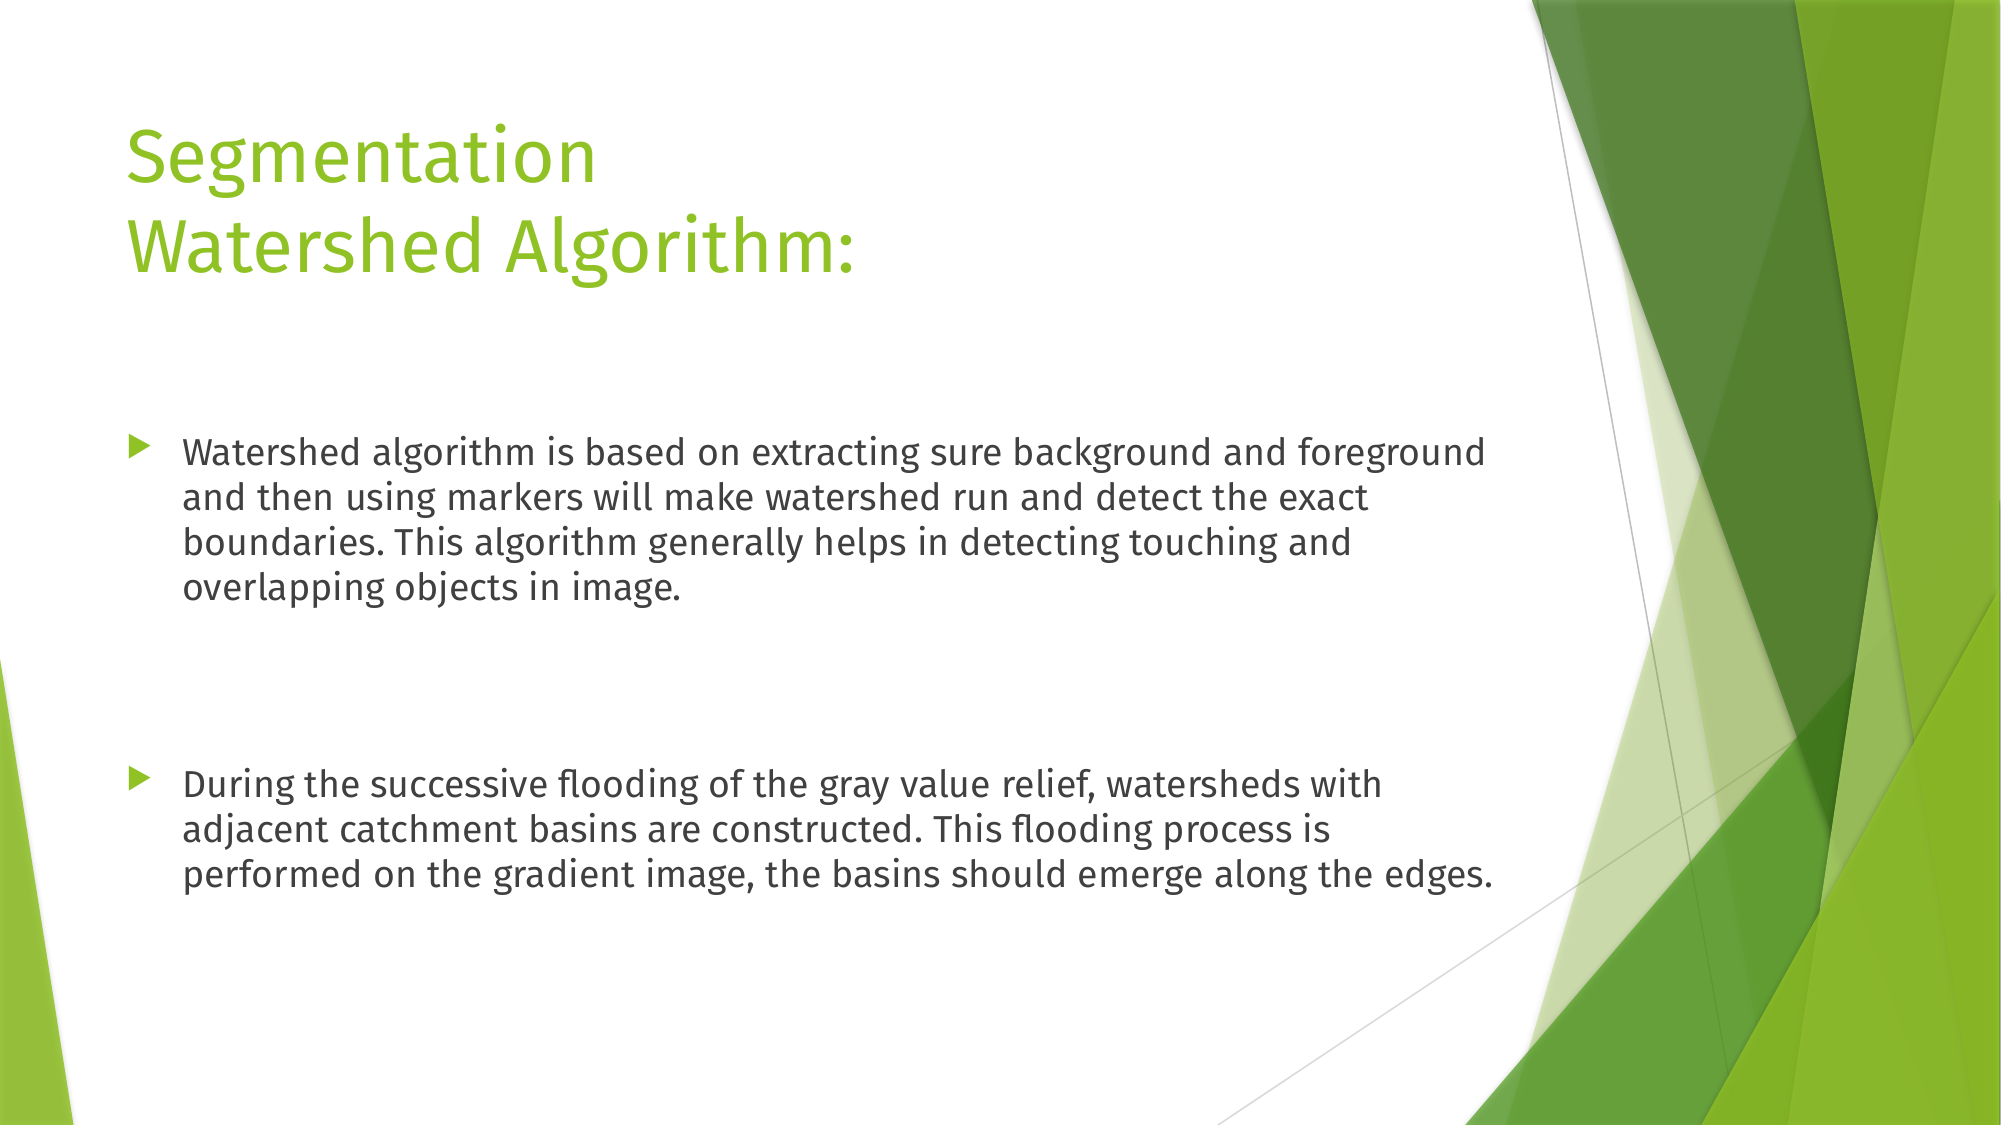

# Segmentation Watershed Algorithm:

Watershed algorithm is based on extracting sure background and foreground and then using markers will make watershed run and detect the exact boundaries. This algorithm generally helps in detecting touching and overlapping objects in image.

During the successive flooding of the gray value relief, watersheds with adjacent catchment basins are constructed. This flooding process is performed on the gradient image, the basins should emerge along the edges.